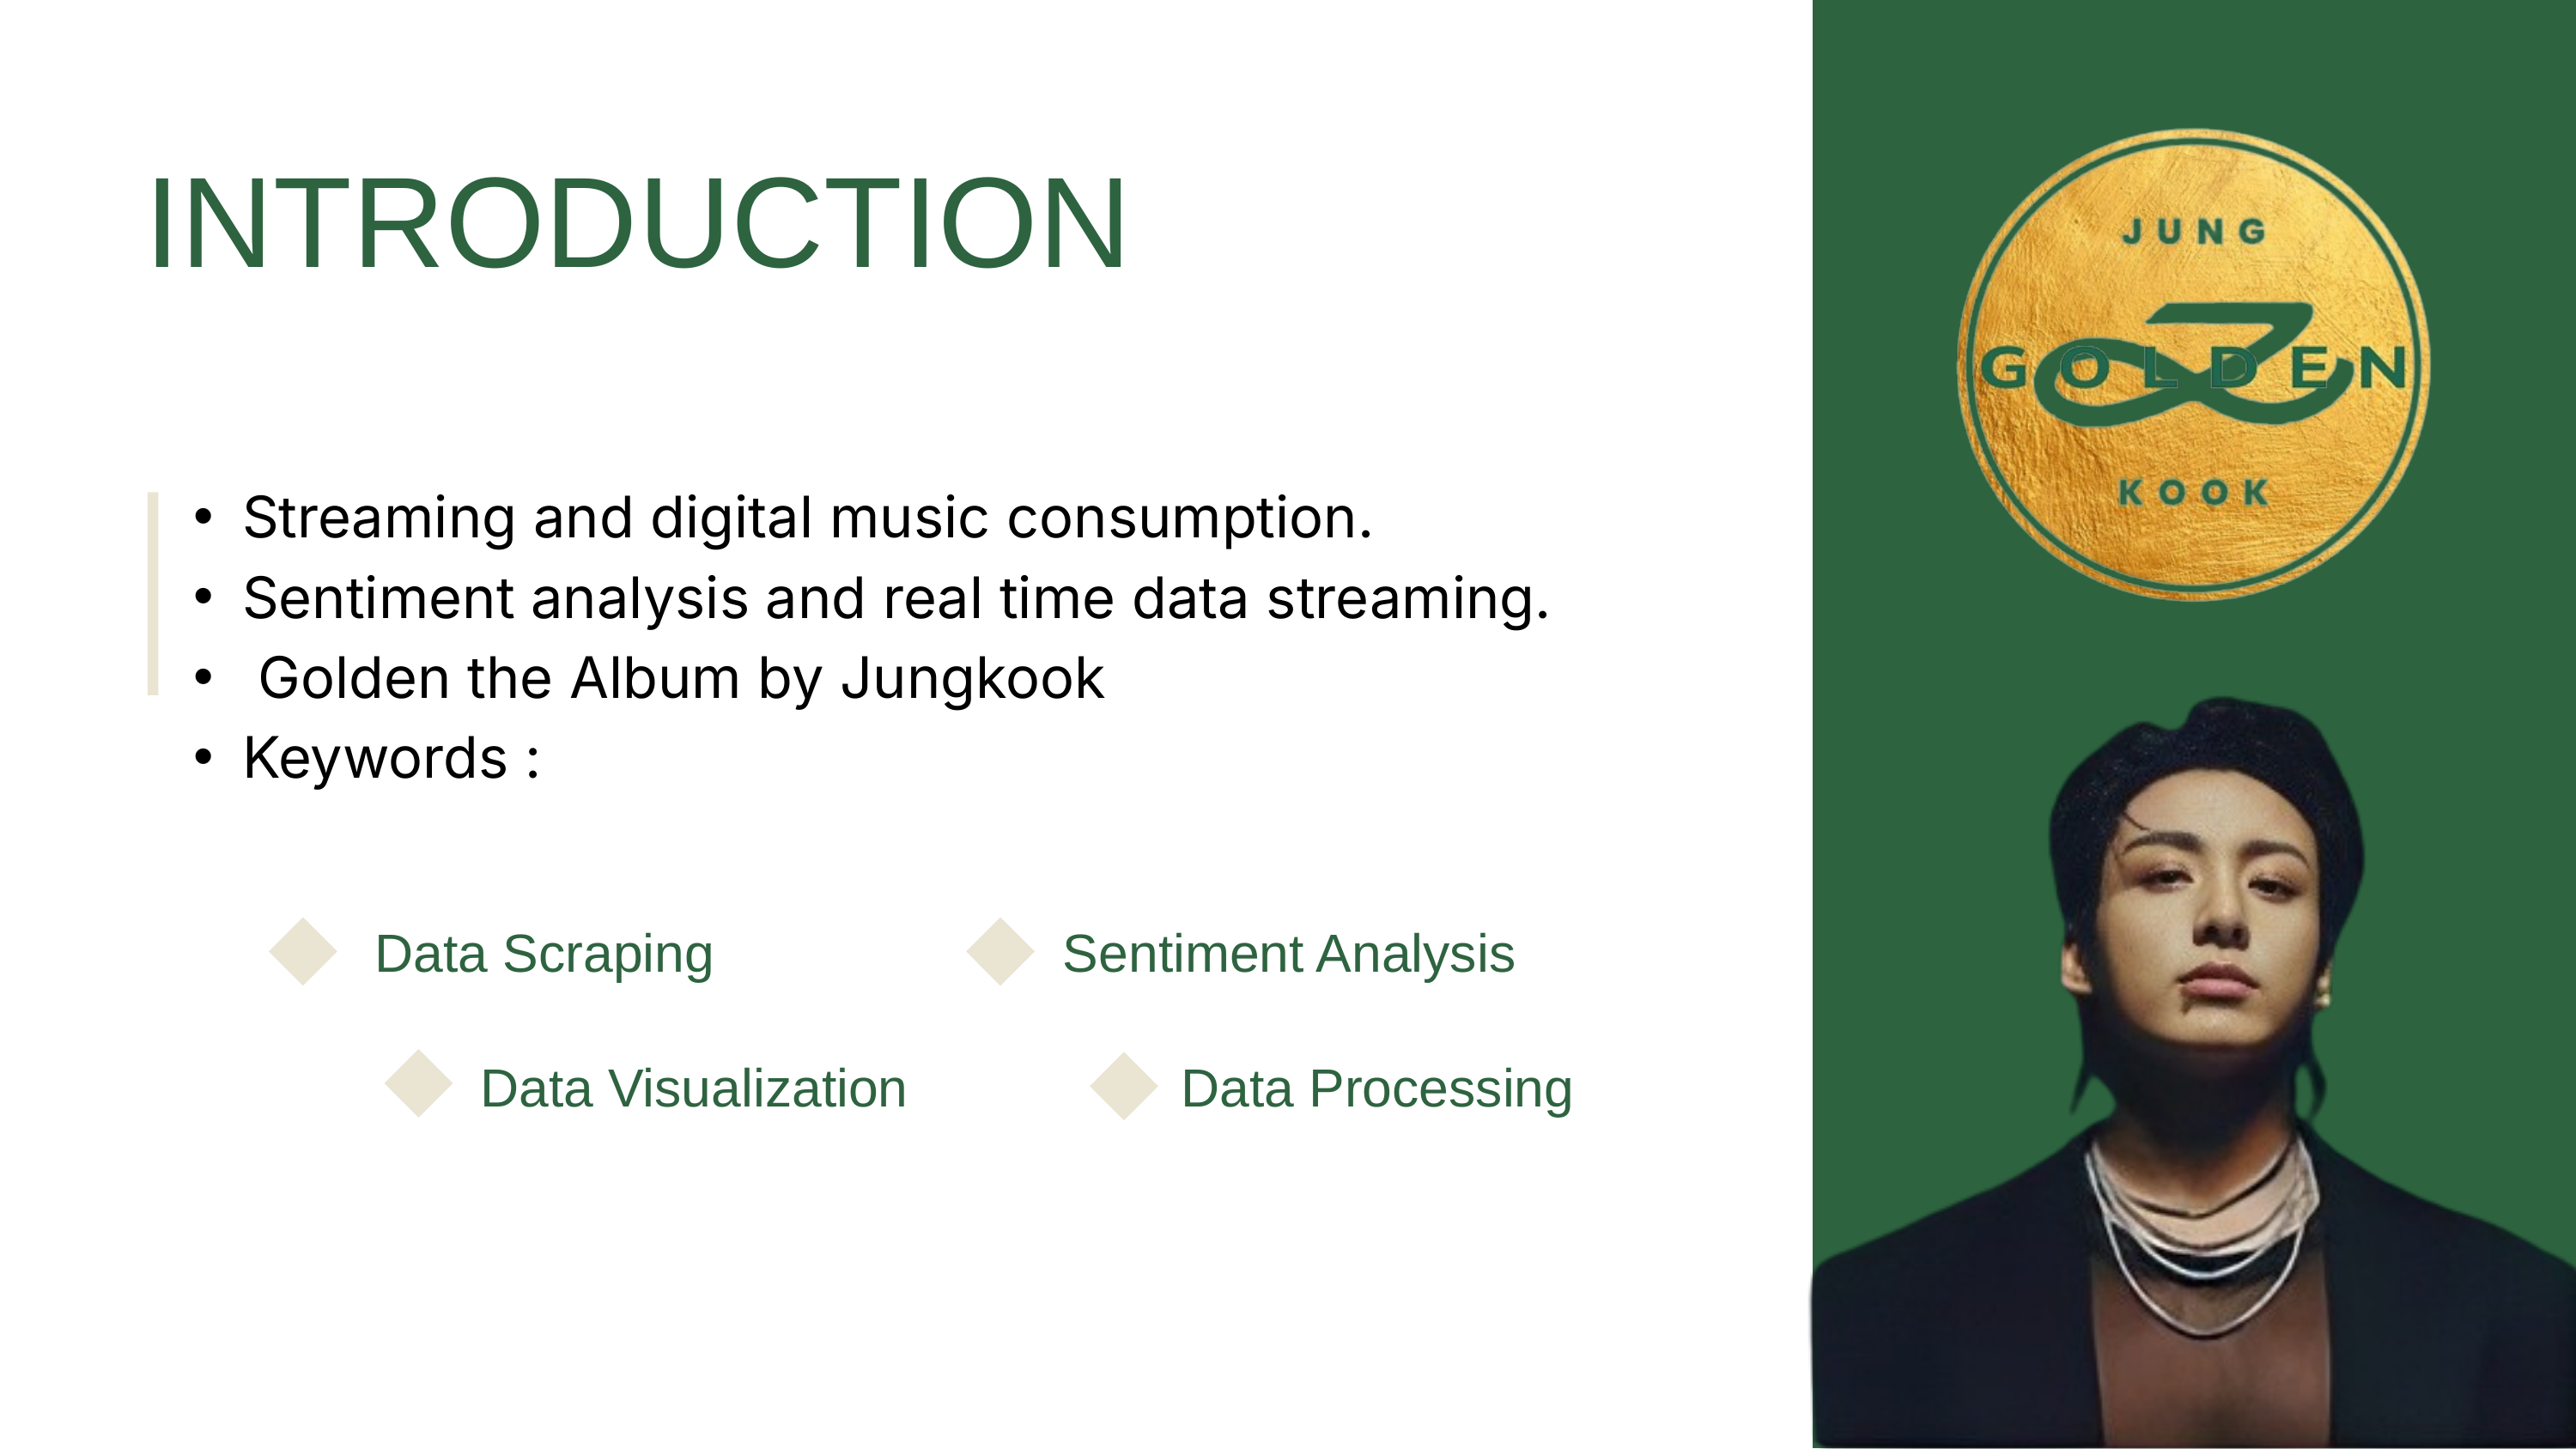

INTRODUCTION
Streaming and digital music consumption.
Sentiment analysis and real time data streaming.
 Golden the Album by Jungkook
Keywords :

Sentiment Analysis
Data Scraping

Data Visualization
Data Processing